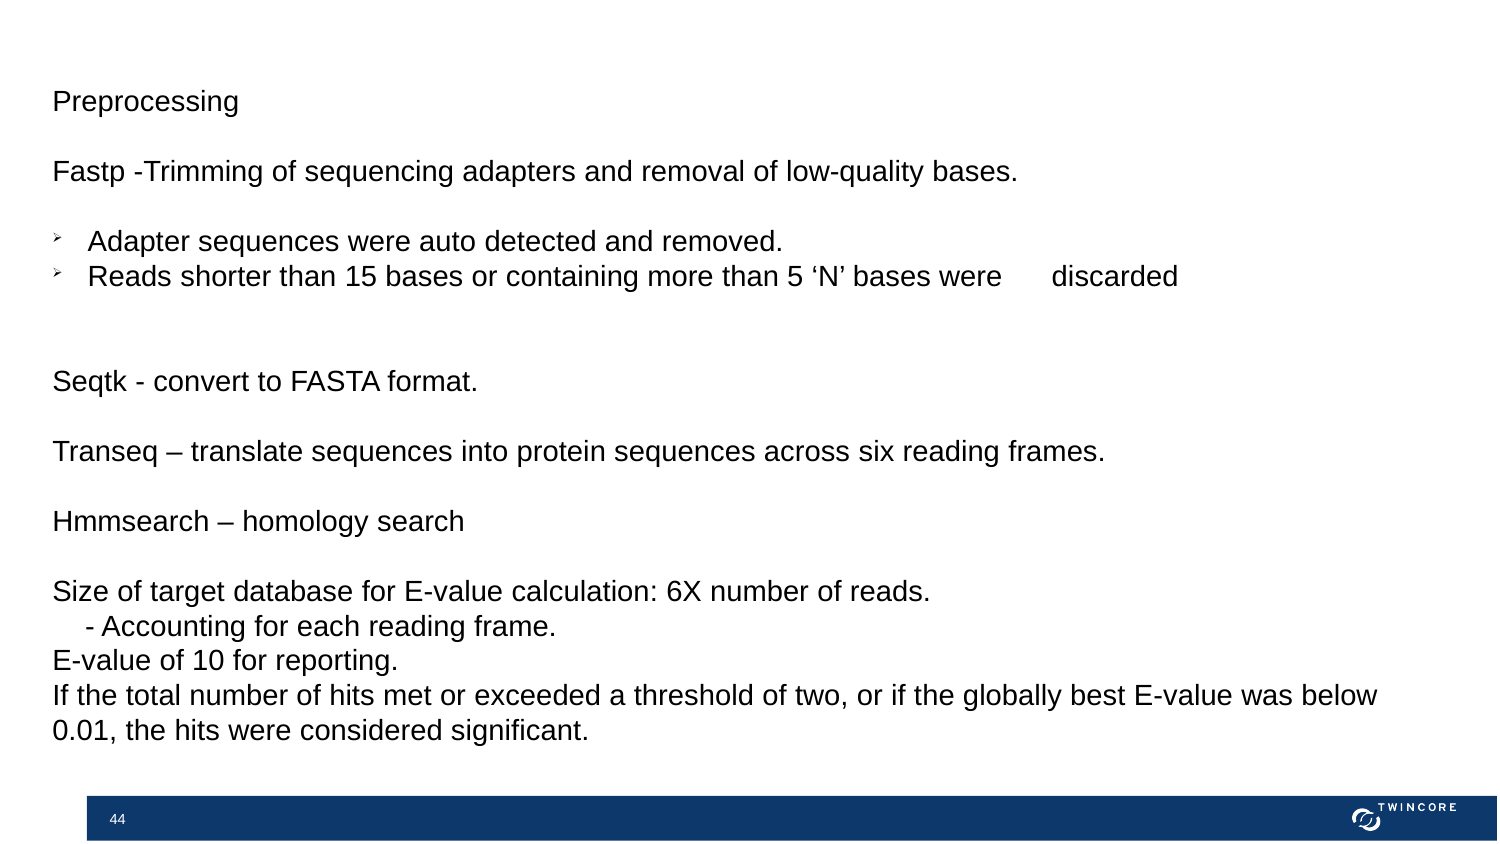

Preprocessing

Fastp -Trimming of sequencing adapters and removal of low-quality bases.

Adapter sequences were auto detected and removed.
Reads shorter than 15 bases or containing more than 5 ‘N’ bases were      discarded

Seqtk - convert to FASTA format.

Transeq – translate sequences into protein sequences across six reading frames.

Hmmsearch – homology search

Size of target database for E-value calculation: 6X number of reads.
    - Accounting for each reading frame.
E-value of 10 for reporting.
If the total number of hits met or exceeded a threshold of two, or if the globally best E-value was below 0.01, the hits were considered significant.